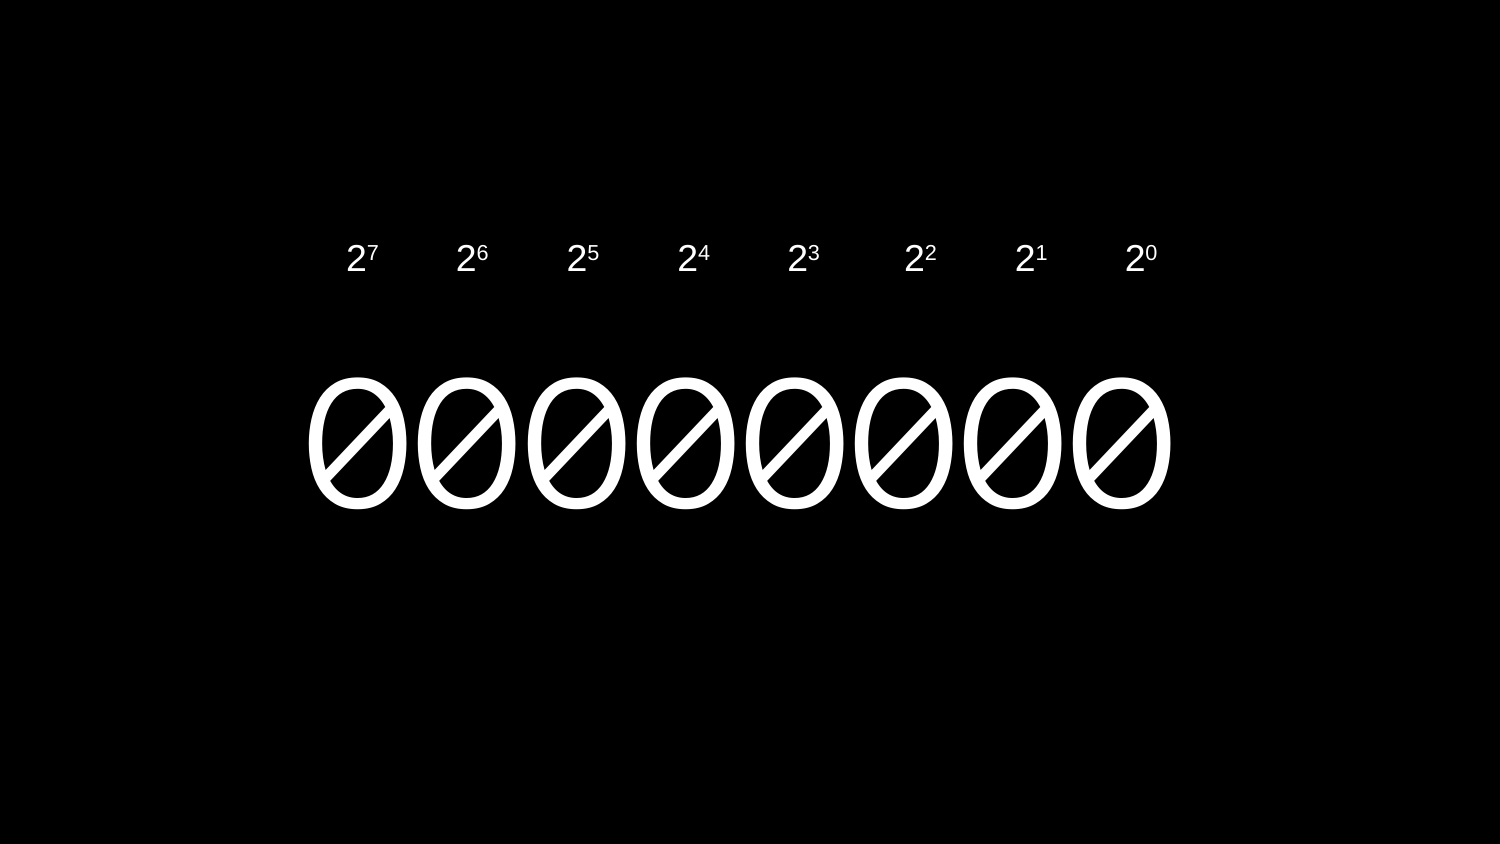

27
26
25
24
23
22
21
20
00000000